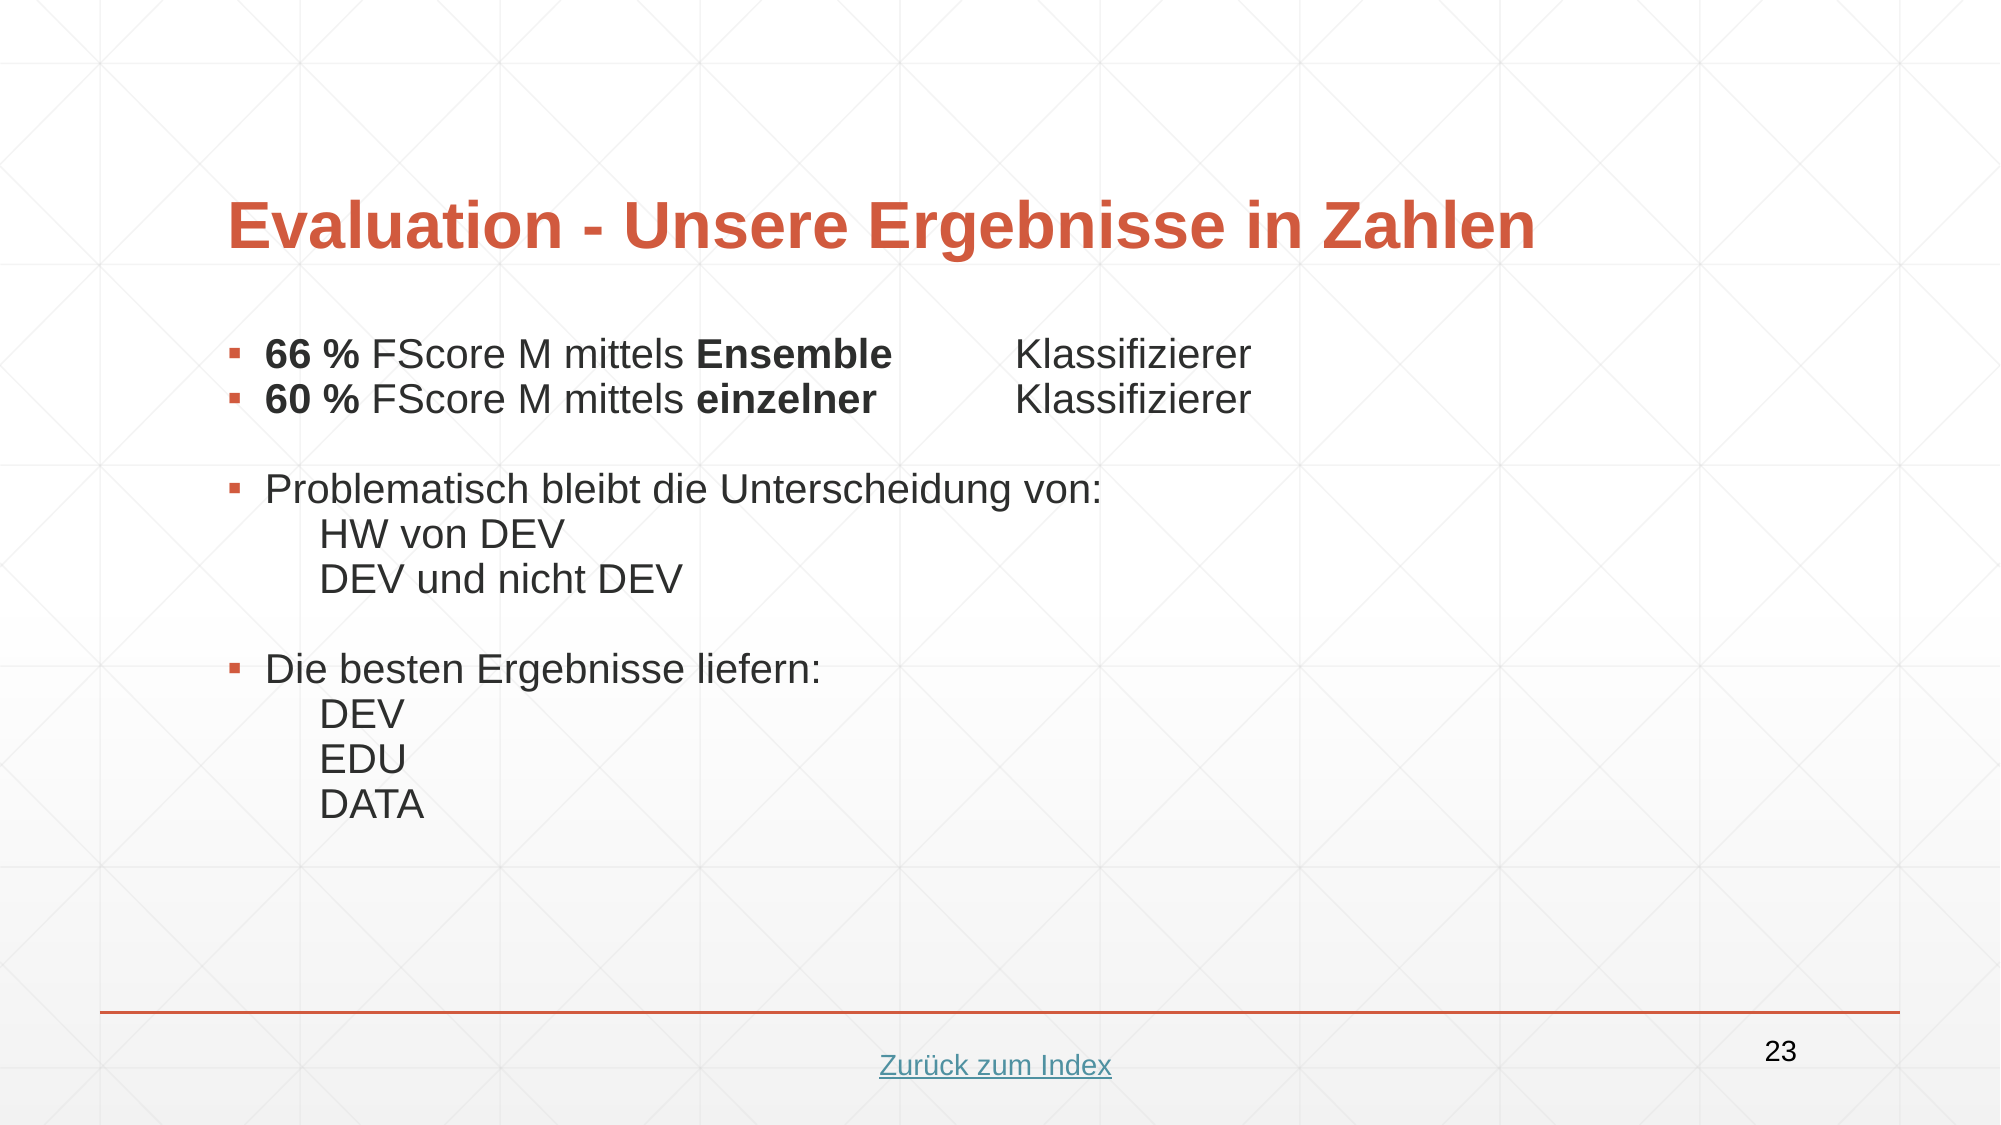

# Evaluation - Unsere Ergebnisse in Zahlen
66 % FScore M mittels Ensemble	Klassifizierer
60 % FScore M mittels einzelner	Klassifizierer
Problematisch bleibt die Unterscheidung von:
HW von DEV
DEV und nicht DEV
Die besten Ergebnisse liefern:
DEV
EDU
DATA
Zurück zum Index
23